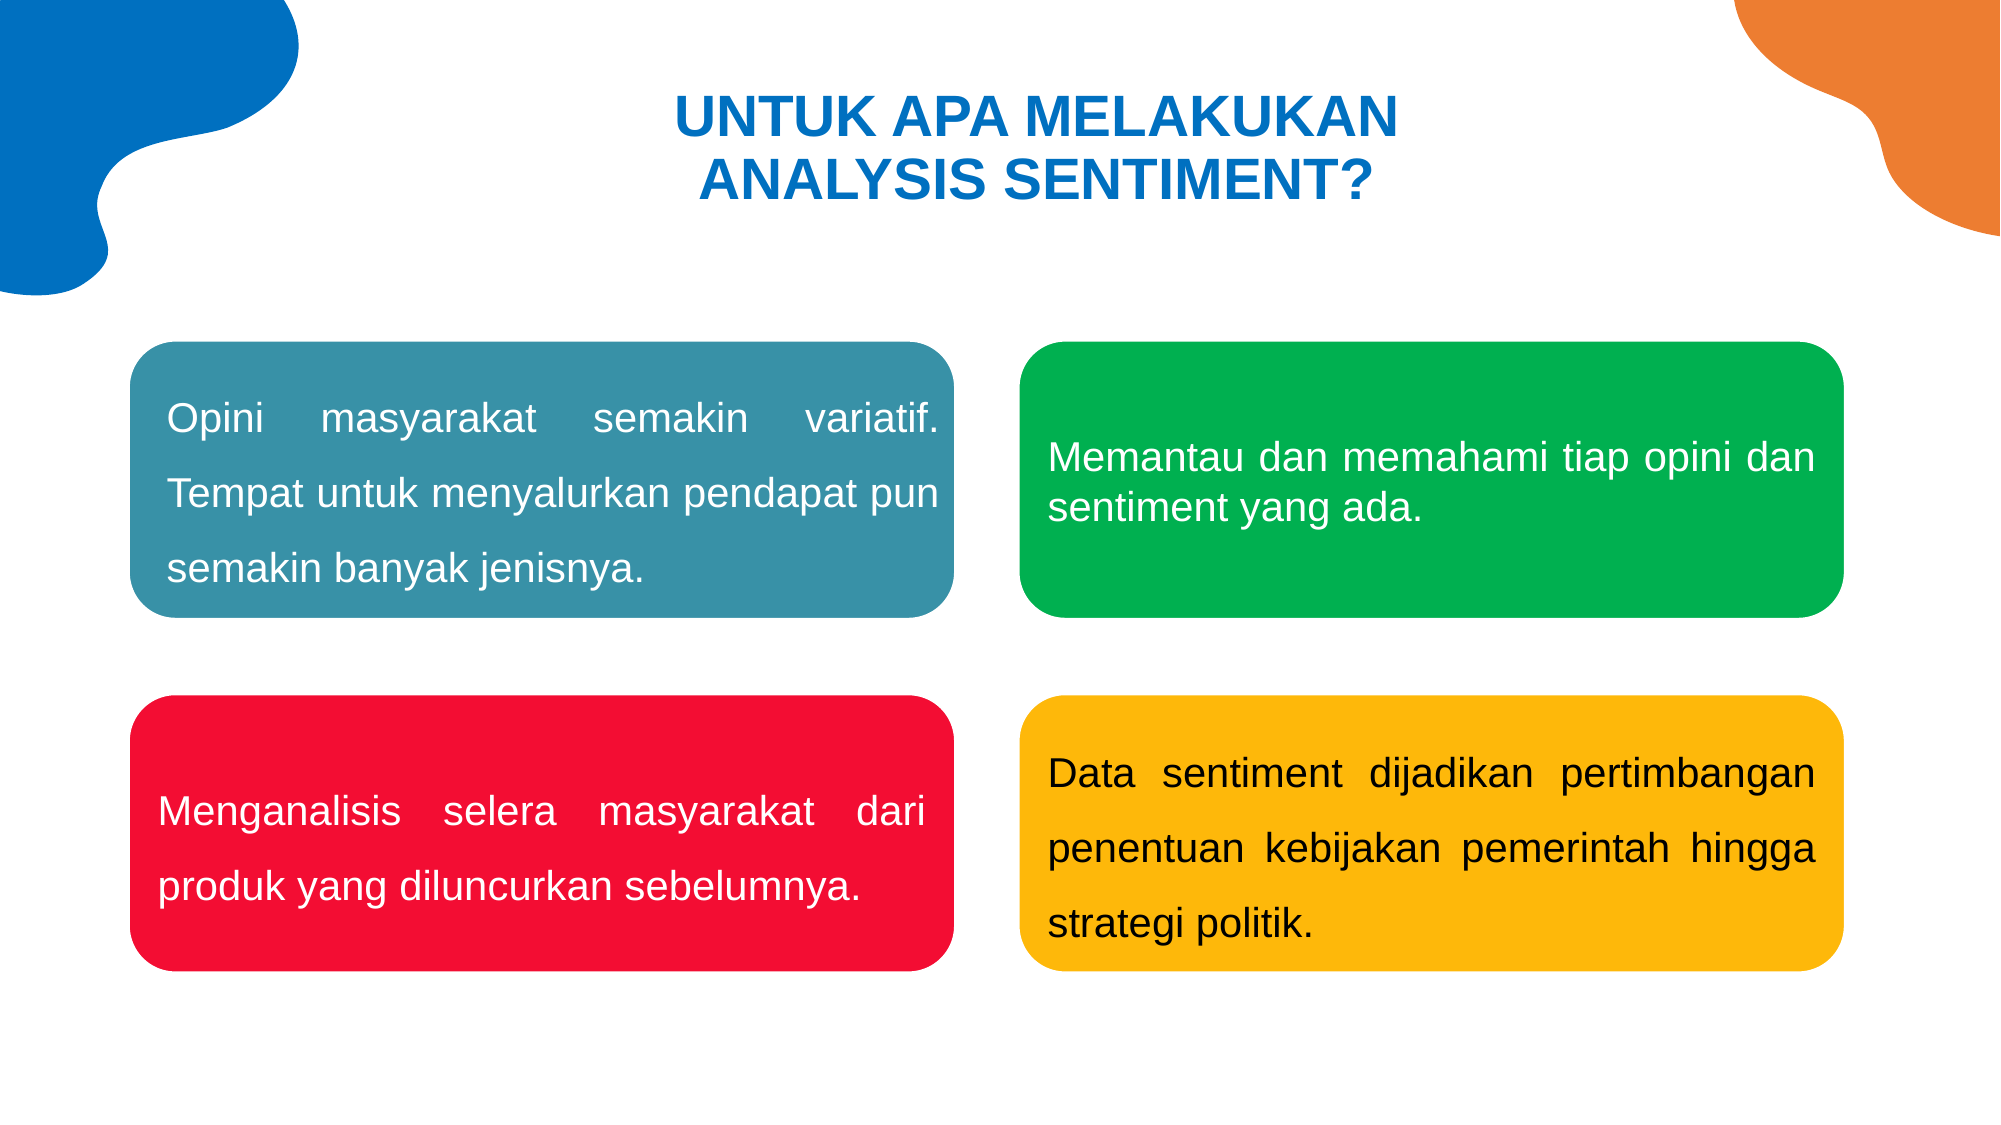

# UNTUK APA MELAKUKAN ANALYSIS SENTIMENT?

Memantau dan memahami tiap opini dan sentiment yang ada.
Opini masyarakat semakin variatif. Tempat untuk menyalurkan pendapat pun semakin banyak jenisnya.
Menganalisis selera masyarakat dari produk yang diluncurkan sebelumnya.
Data sentiment dijadikan pertimbangan penentuan kebijakan pemerintah hingga strategi politik.